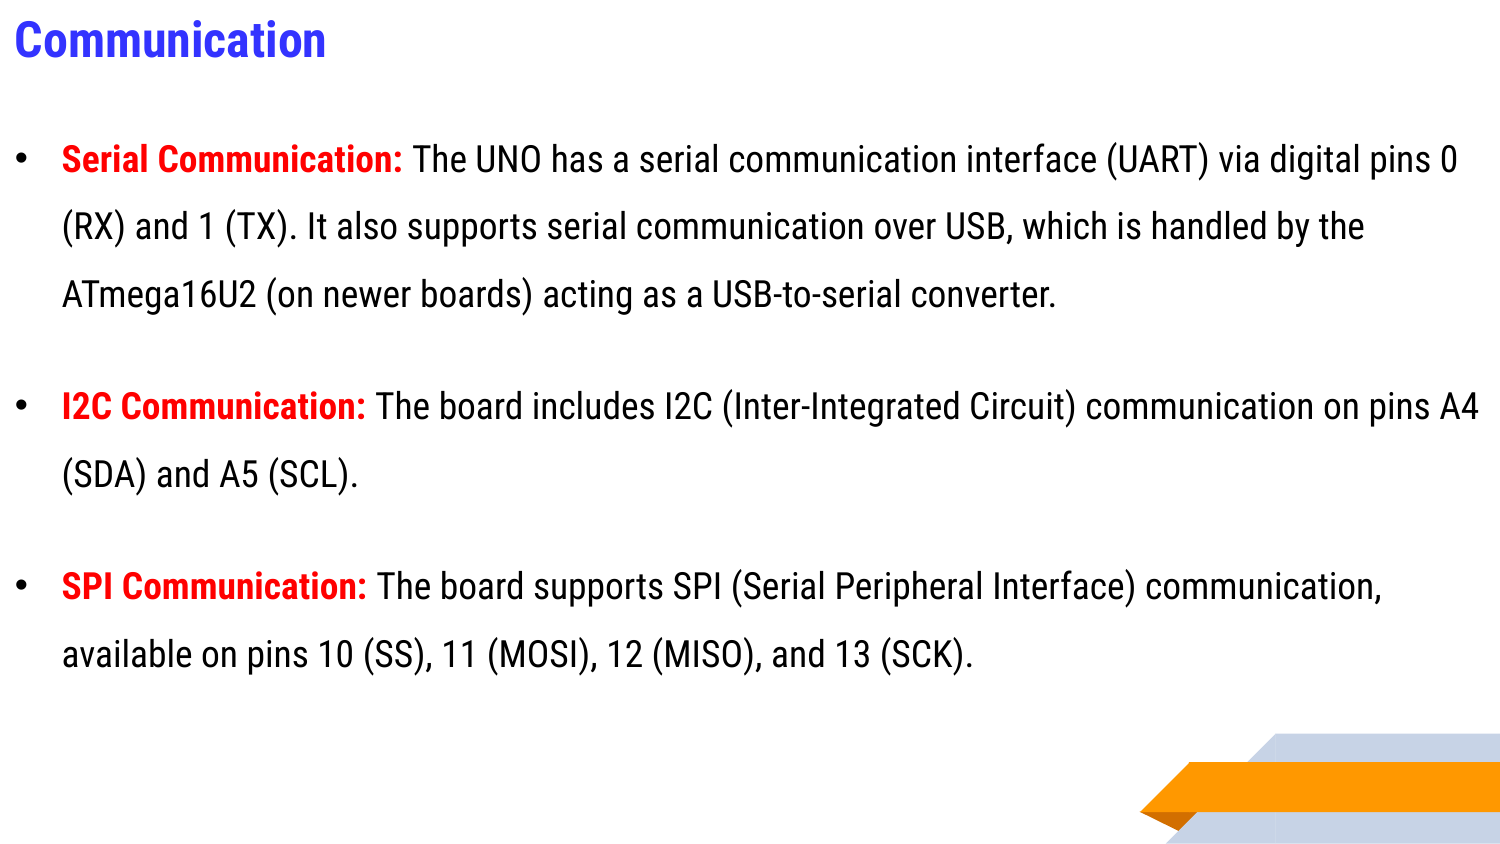

Communication

Serial Communication: The UNO has a serial communication interface (UART) via digital pins 0 (RX) and 1 (TX). It also supports serial communication over USB, which is handled by the ATmega16U2 (on newer boards) acting as a USB-to-serial converter.

I2C Communication: The board includes I2C (Inter-Integrated Circuit) communication on pins A4 (SDA) and A5 (SCL).

SPI Communication: The board supports SPI (Serial Peripheral Interface) communication, available on pins 10 (SS), 11 (MOSI), 12 (MISO), and 13 (SCK).